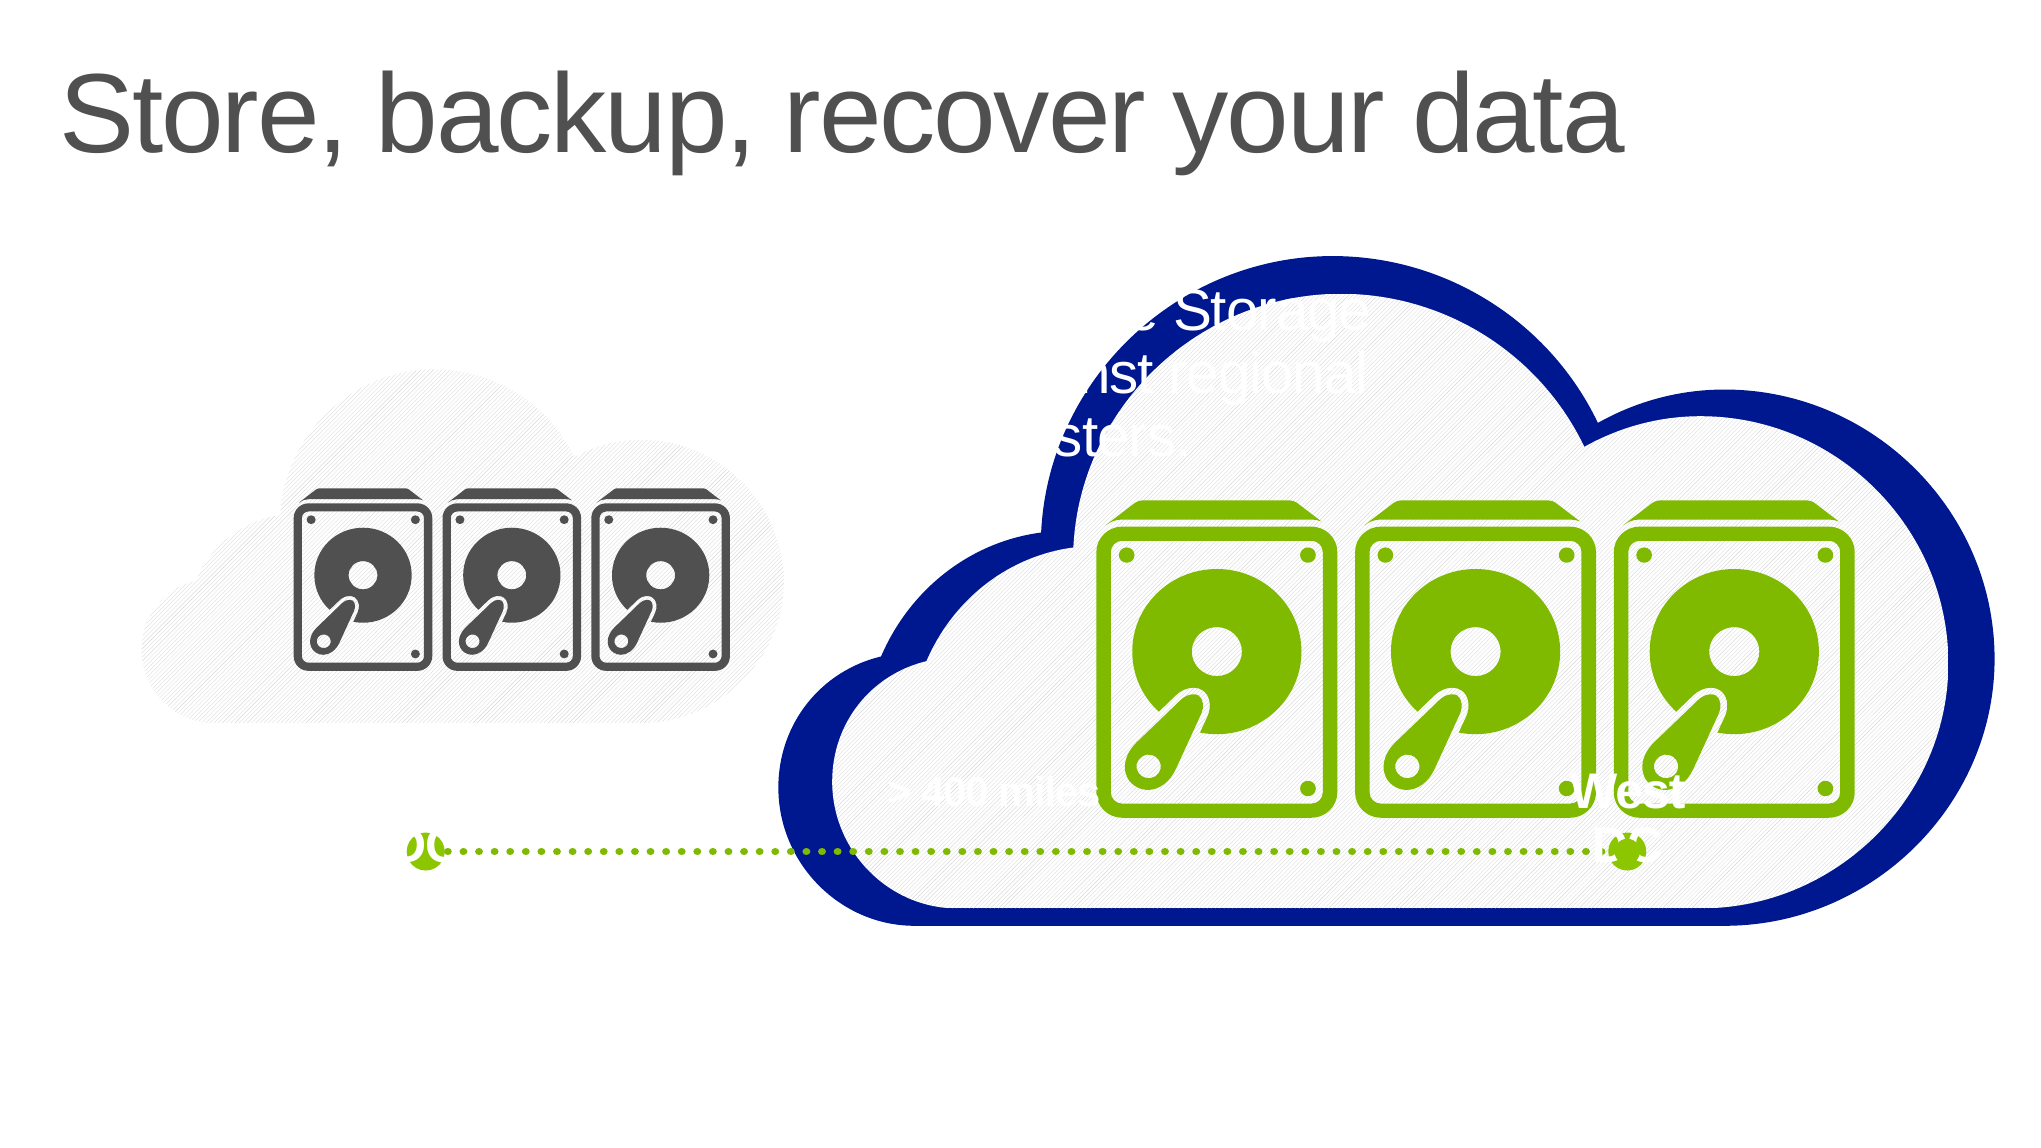

Store, backup, recover your data
Microsoft Azure Storage
Defend against regional disasters.

East DC
West DC
> 400 miles

Geo replication